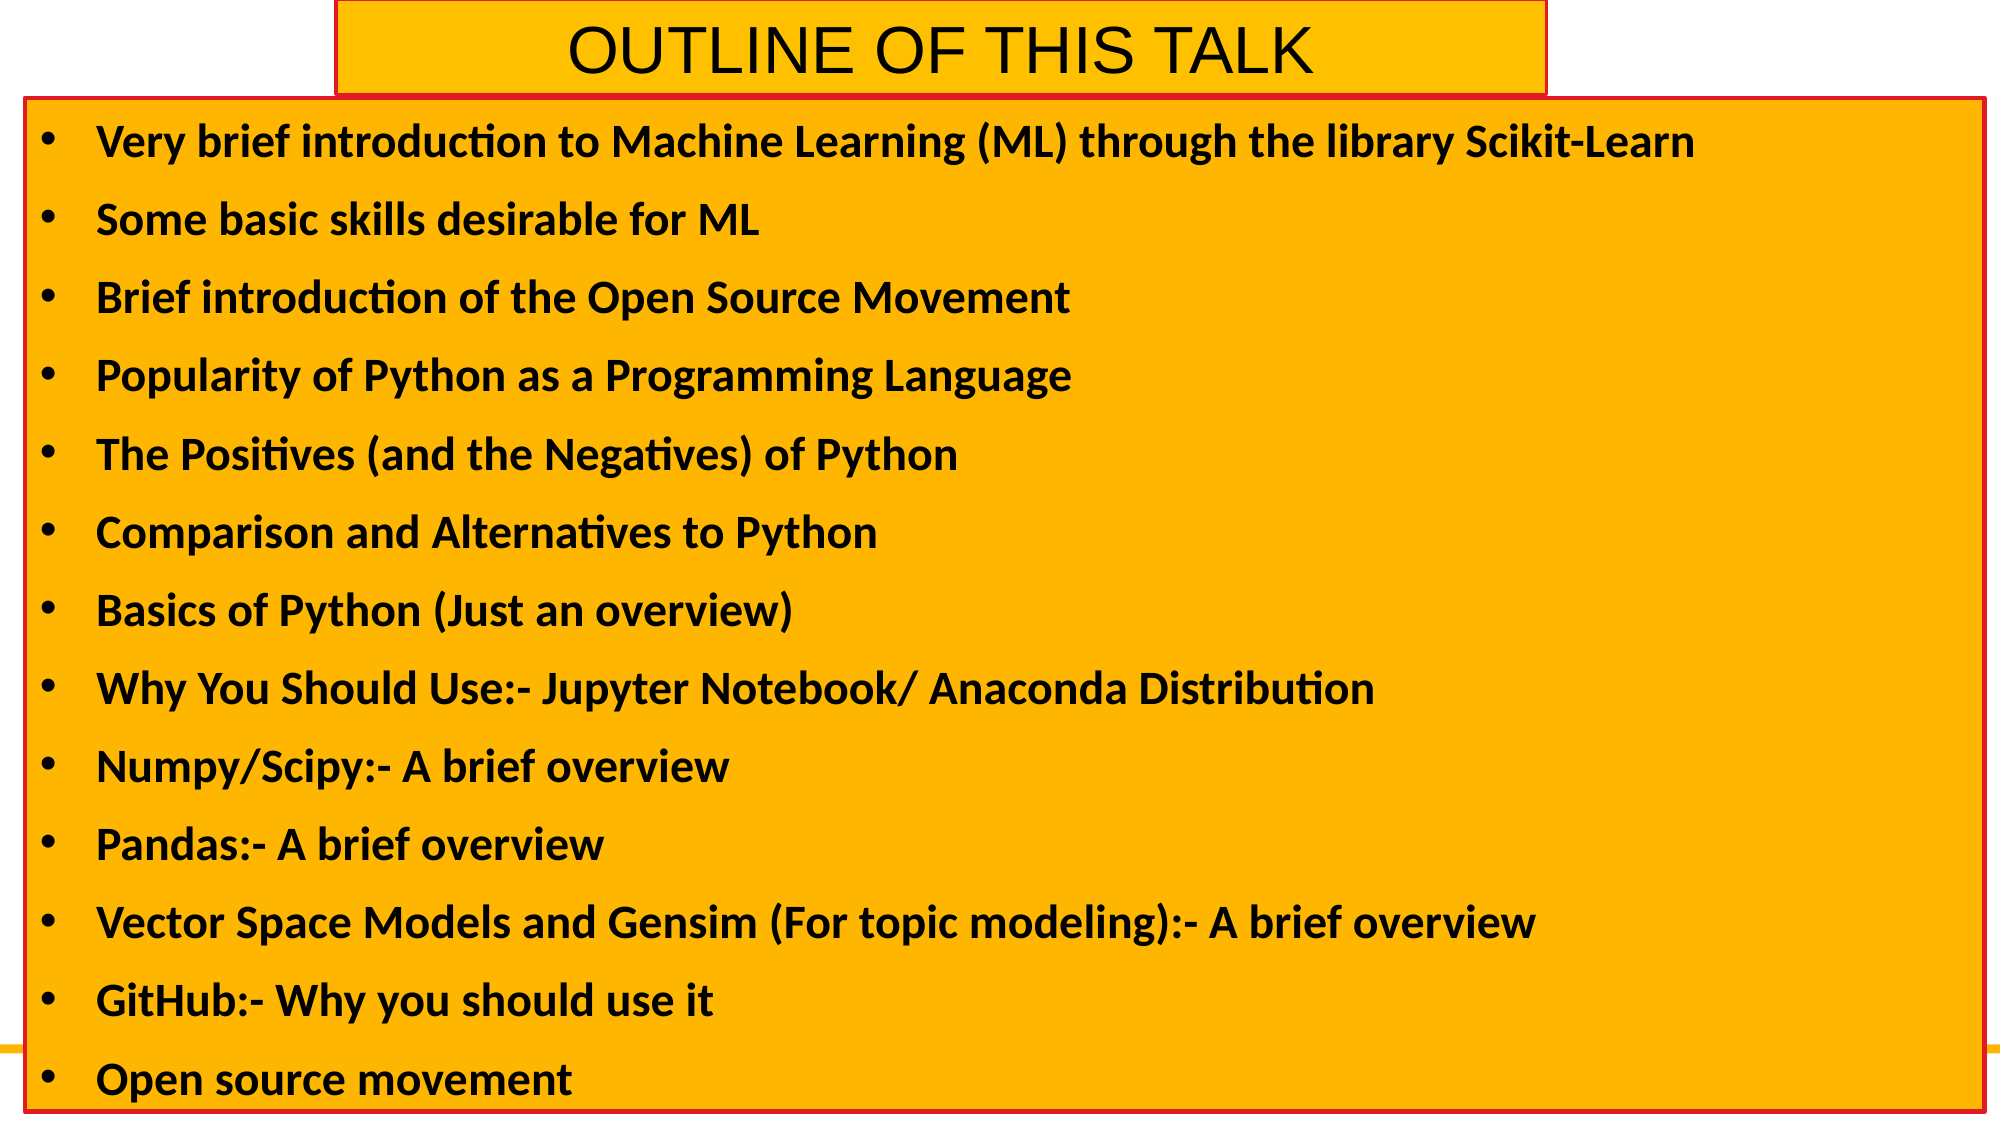

OUTLINE OF THIS TALK
Very brief introduction to Machine Learning (ML) through the library Scikit-Learn
Some basic skills desirable for ML
Brief introduction of the Open Source Movement
Popularity of Python as a Programming Language
The Positives (and the Negatives) of Python
Comparison and Alternatives to Python
Basics of Python (Just an overview)
Why You Should Use:- Jupyter Notebook/ Anaconda Distribution
Numpy/Scipy:- A brief overview
Pandas:- A brief overview
Vector Space Models and Gensim (For topic modeling):- A brief overview
GitHub:- Why you should use it
Open source movement